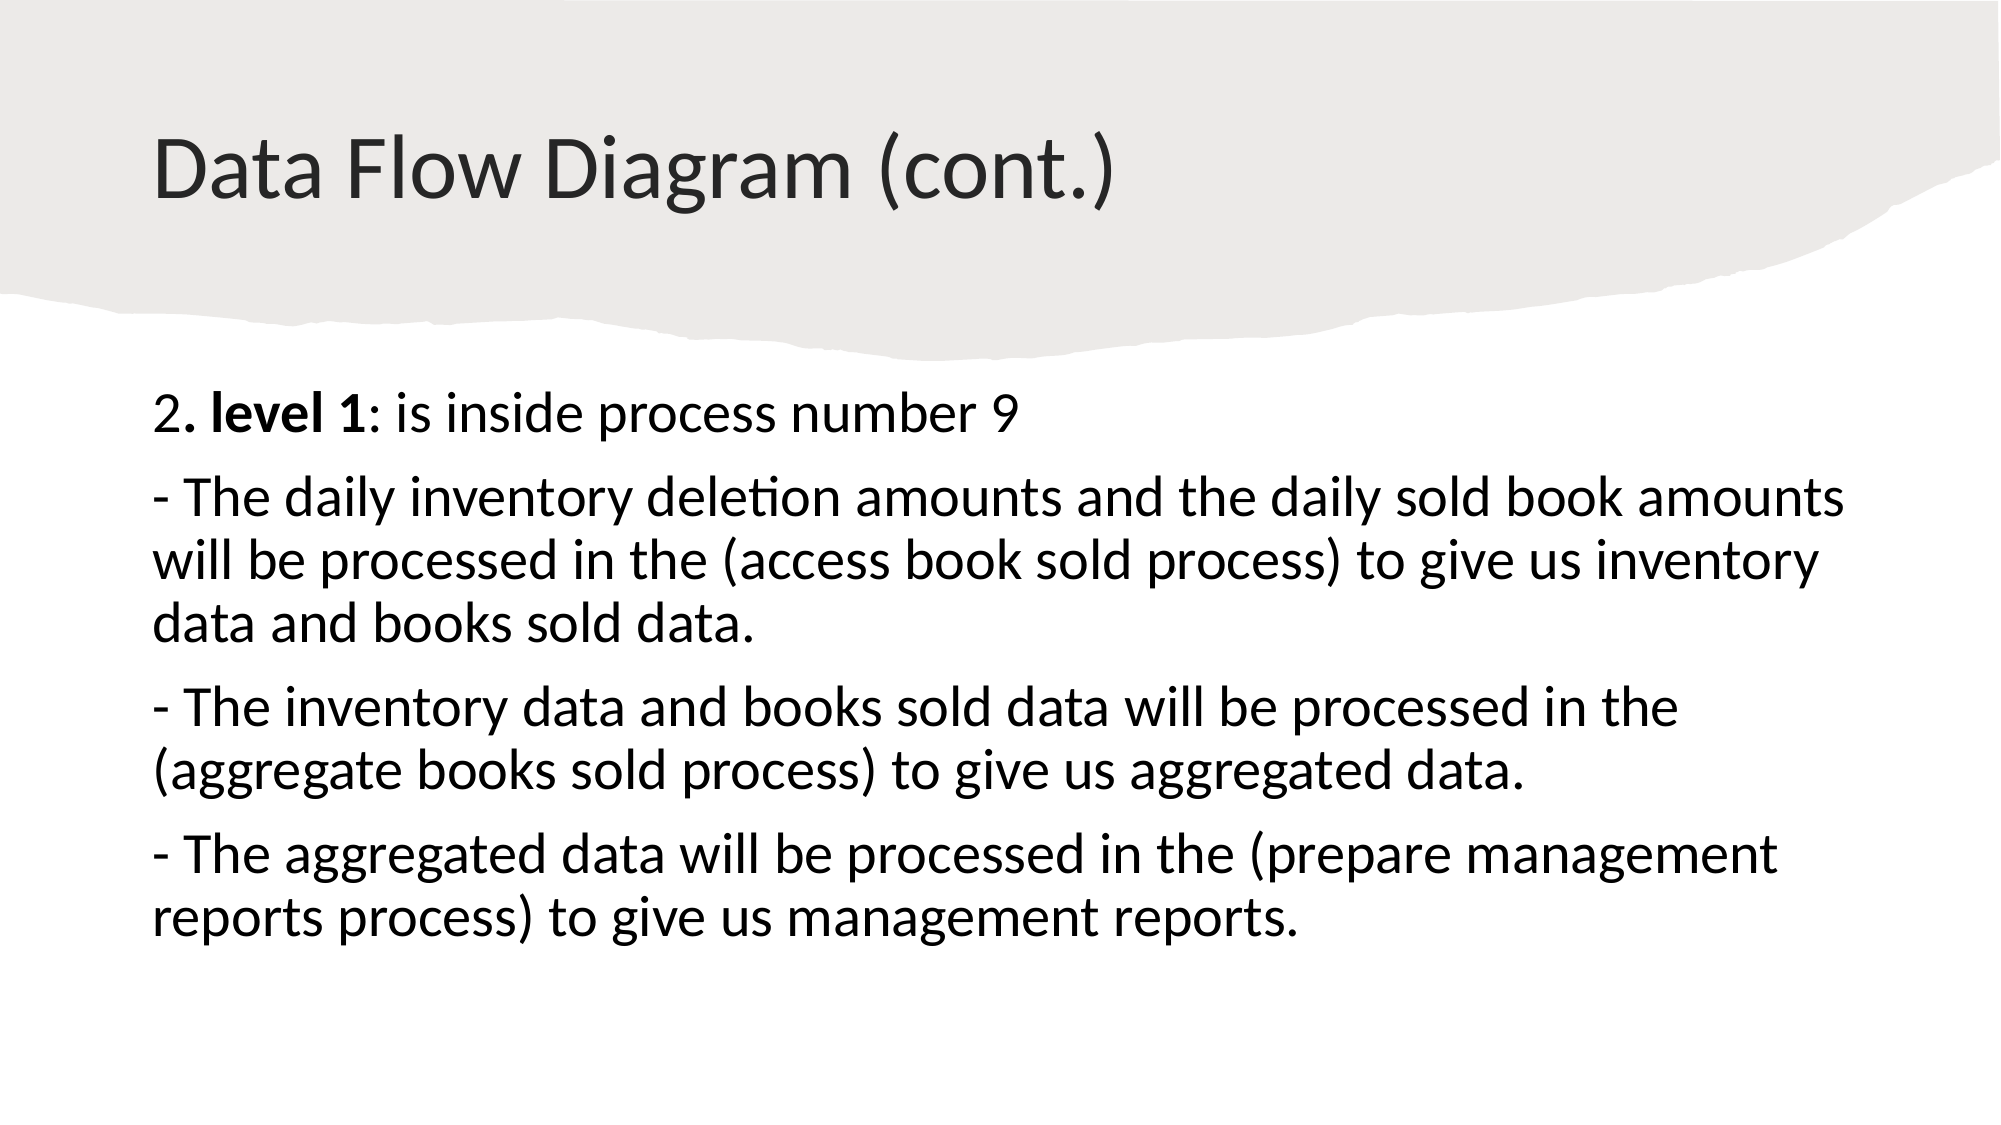

# Data Flow Diagram (cont.)
2. level 1: is inside process number 9
- The daily inventory deletion amounts and the daily sold book amounts will be processed in the (access book sold process) to give us inventory data and books sold data.
- The inventory data and books sold data will be processed in the (aggregate books sold process) to give us aggregated data.
- The aggregated data will be processed in the (prepare management reports process) to give us management reports.